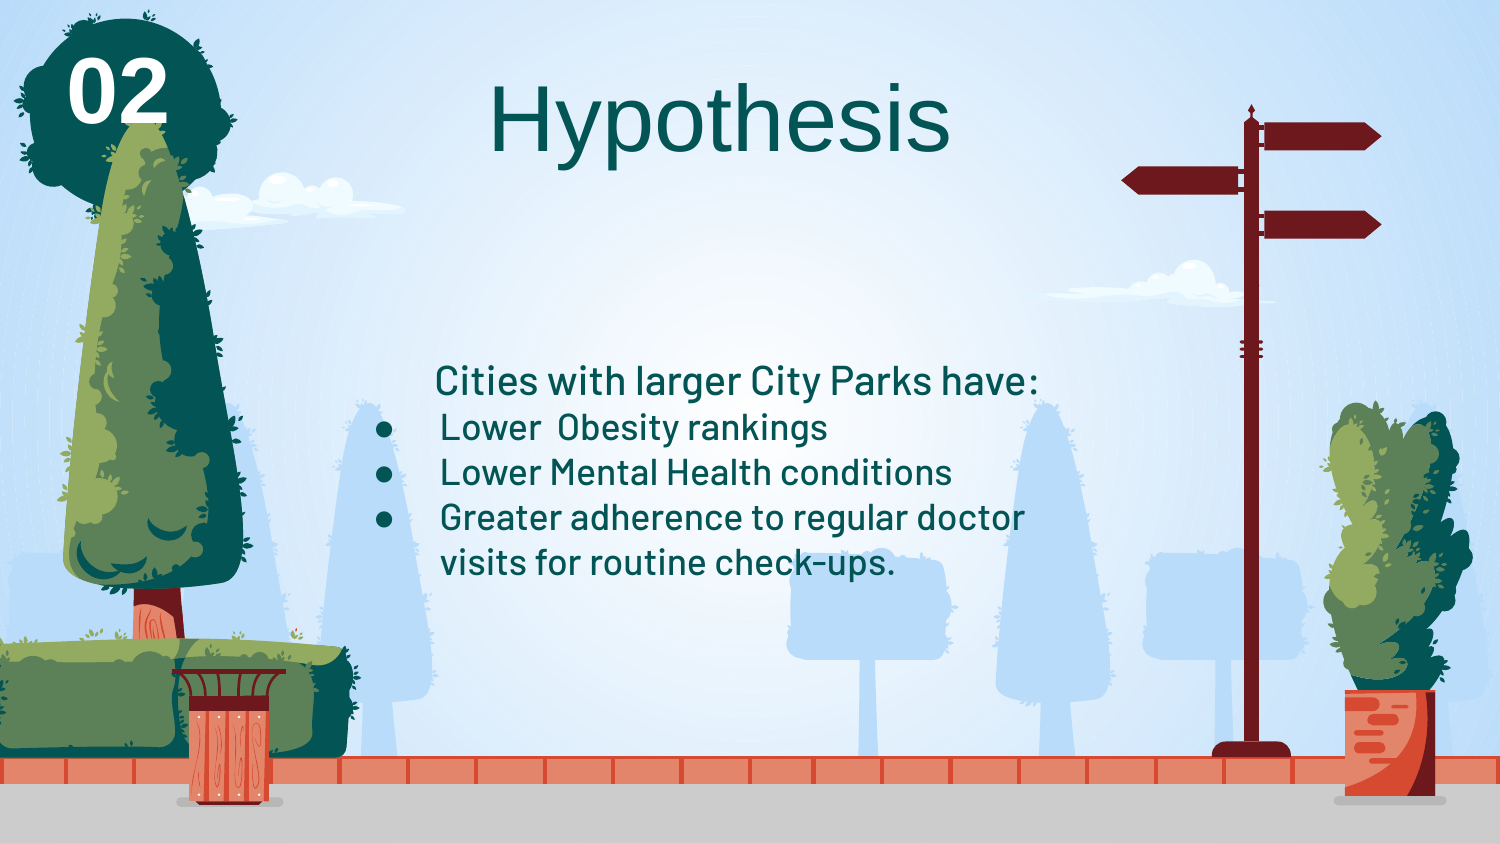

# 02
Hypothesis

Cities with larger City Parks have:
Lower  Obesity rankings
Lower Mental Health conditions
Greater adherence to regular doctor visits for routine check-ups.